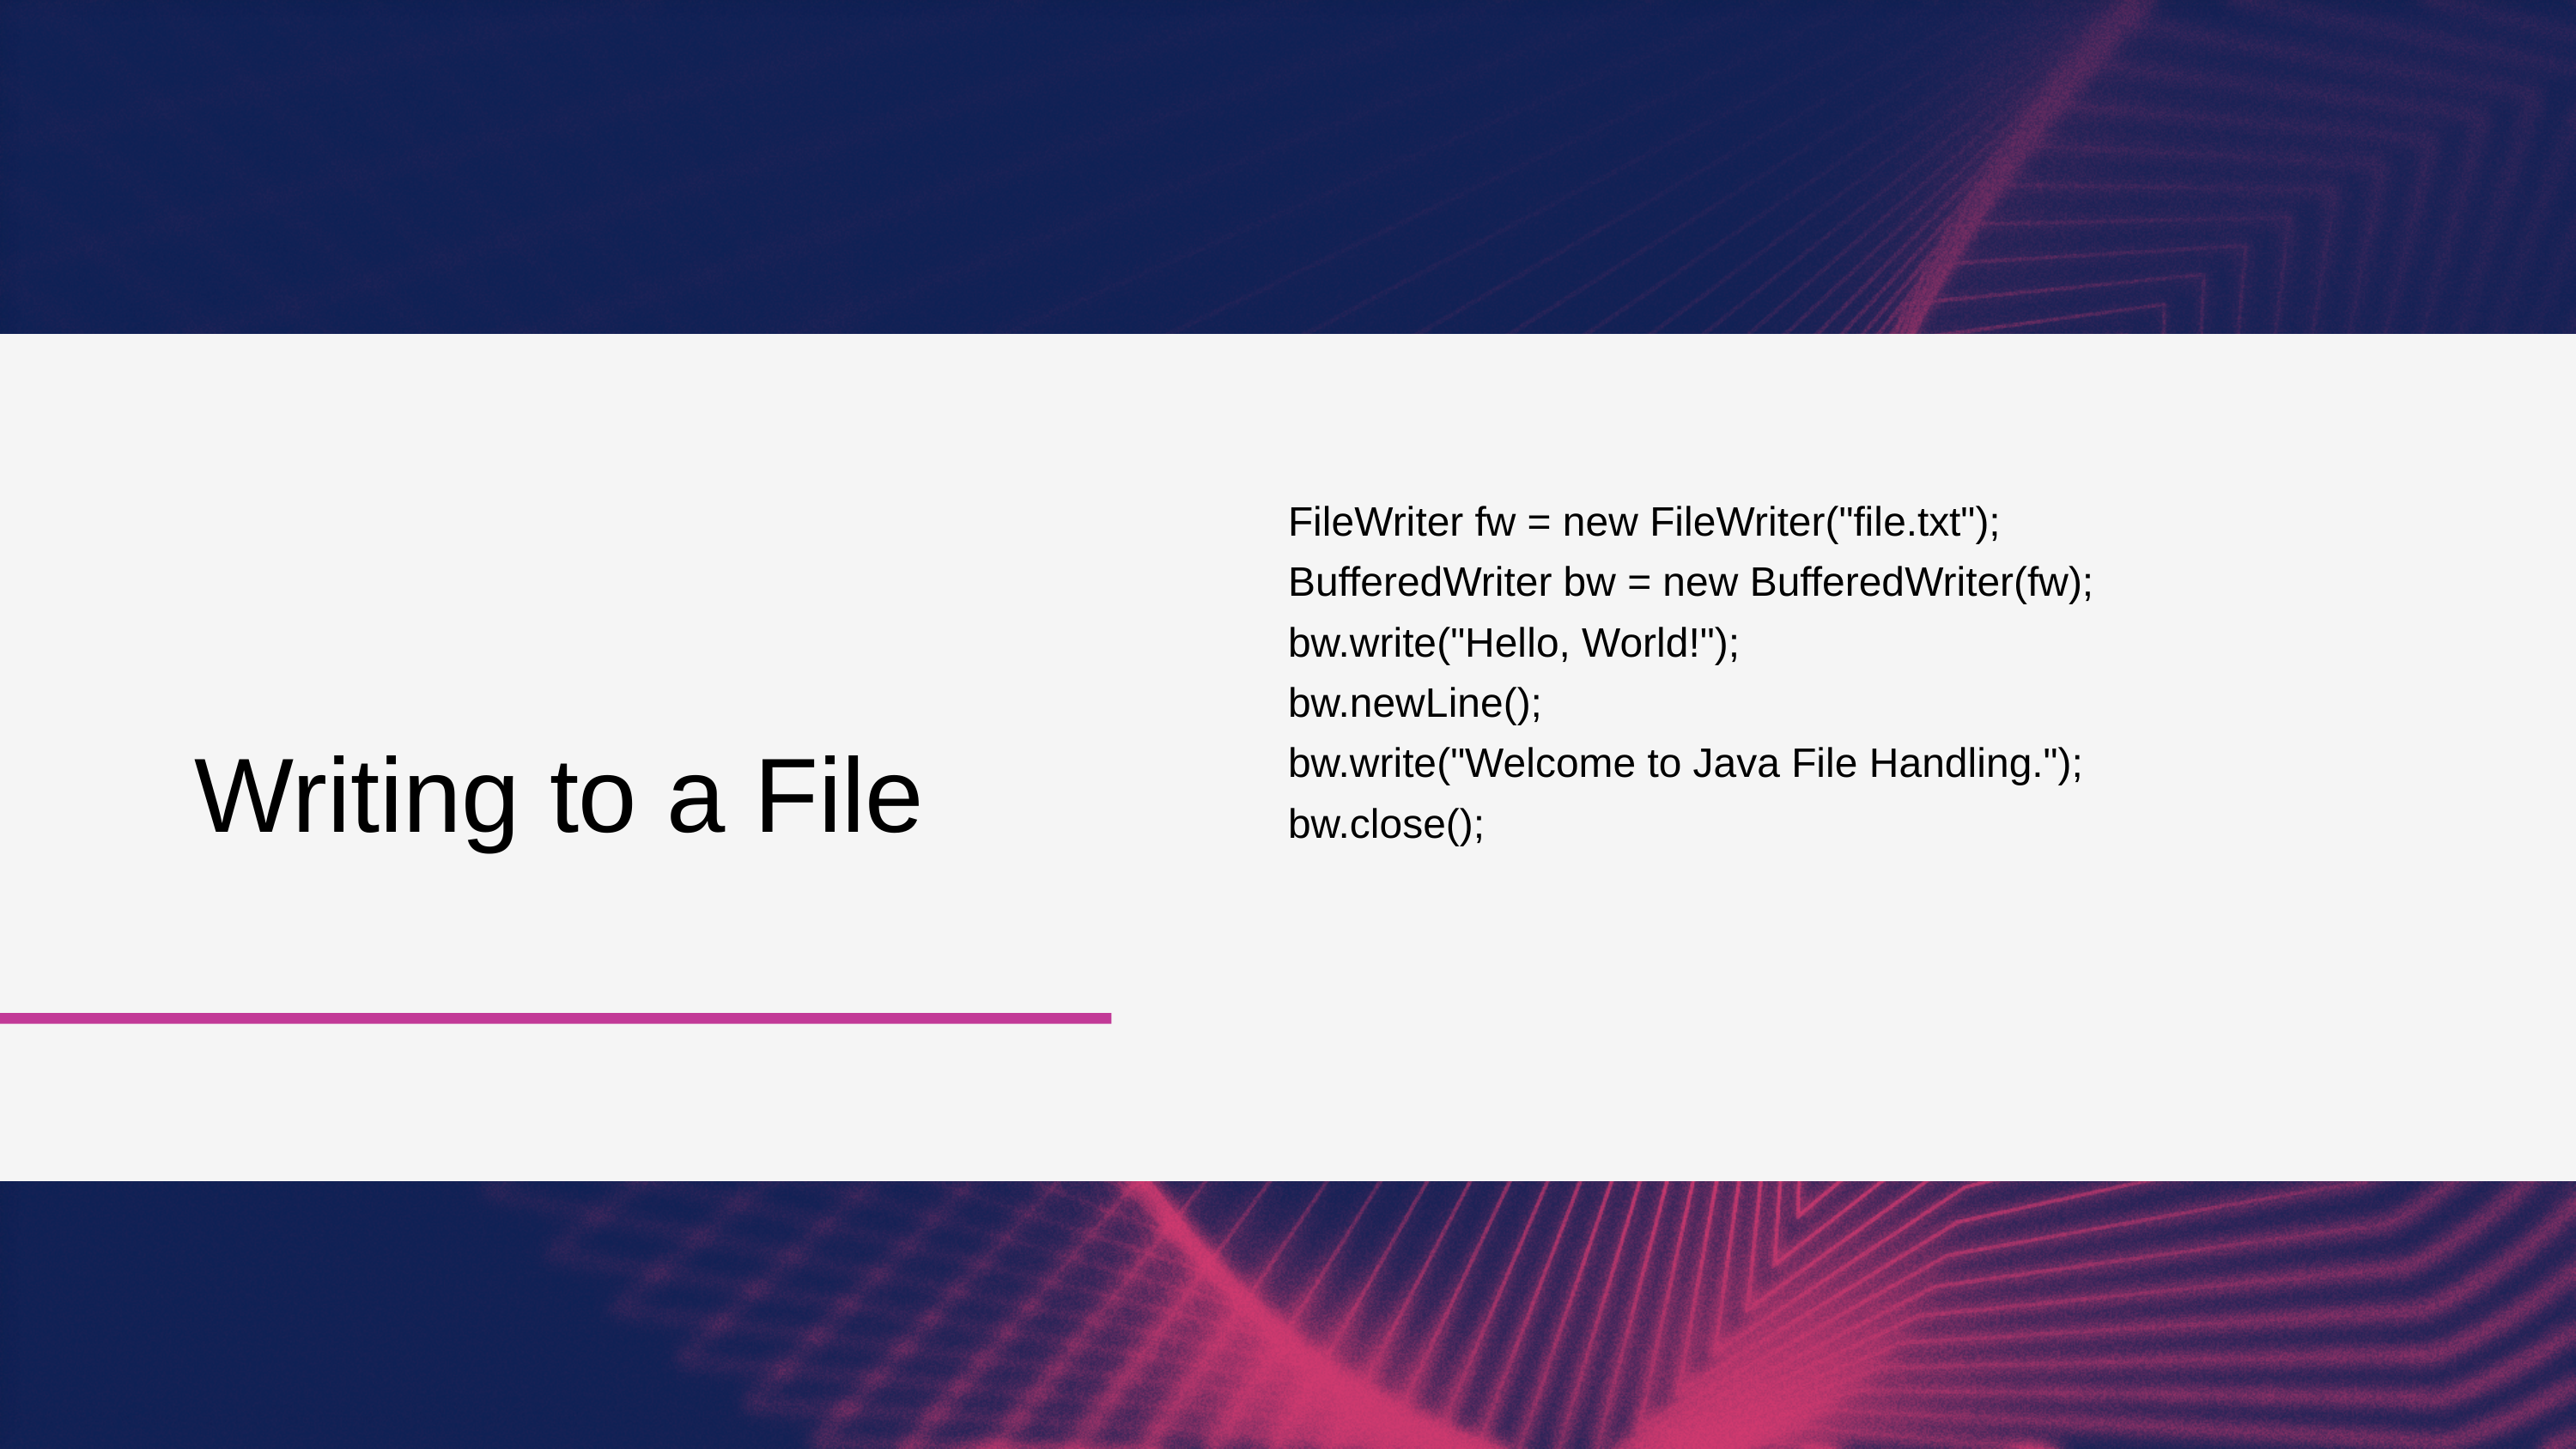

FileWriter fw = new FileWriter("file.txt");
BufferedWriter bw = new BufferedWriter(fw);
bw.write("Hello, World!");
bw.newLine();
bw.write("Welcome to Java File Handling.");
bw.close();

Writing to a File